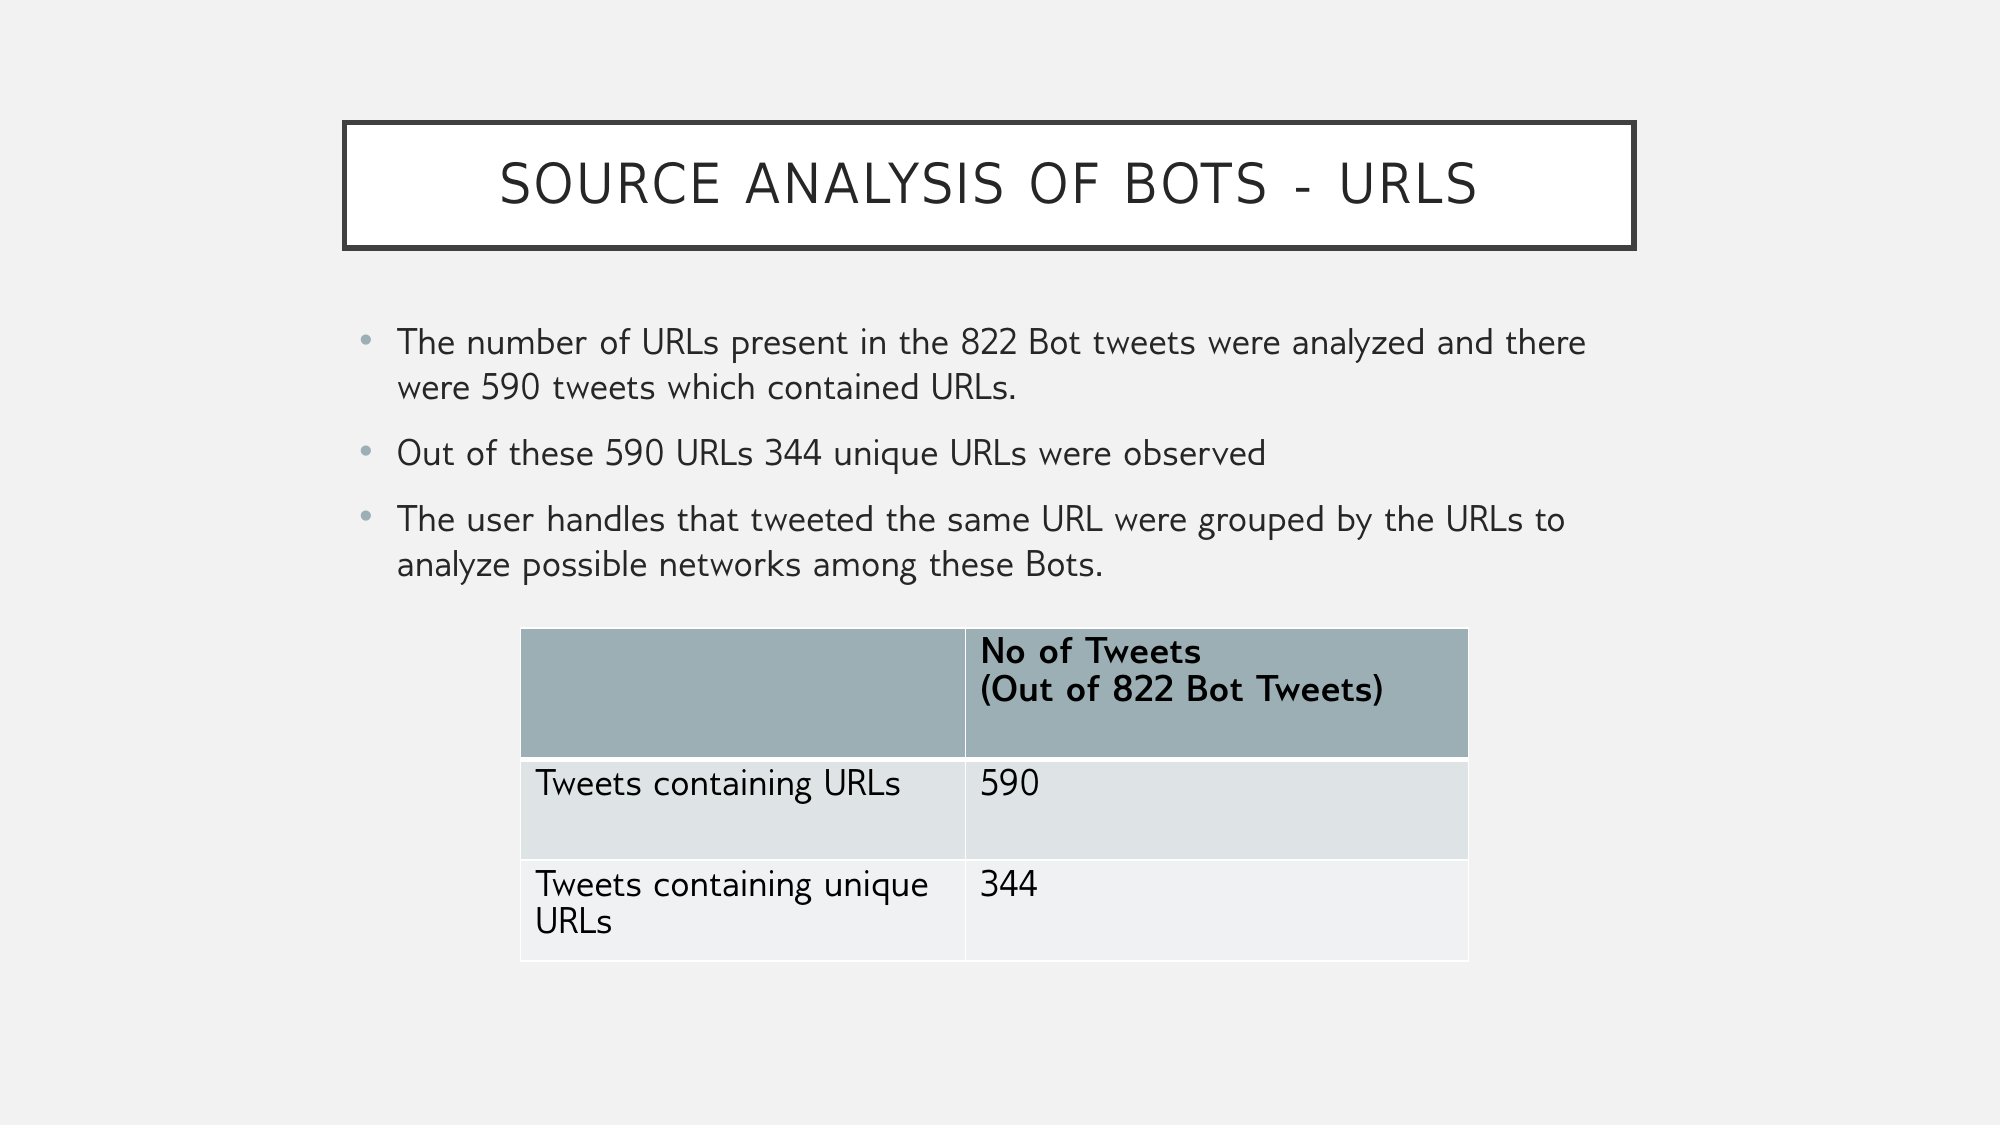

# SOURCE ANALYSIS of bots - urls
The number of URLs present in the 822 Bot tweets were analyzed and there were 590 tweets which contained URLs.
Out of these 590 URLs 344 unique URLs were observed
The user handles that tweeted the same URL were grouped by the URLs to analyze possible networks among these Bots.

|  | No of Tweets (Out of 822 Bot Tweets) |
| --- | --- |
| Tweets containing URLs | 590 |
| Tweets containing unique URLs | 344 |